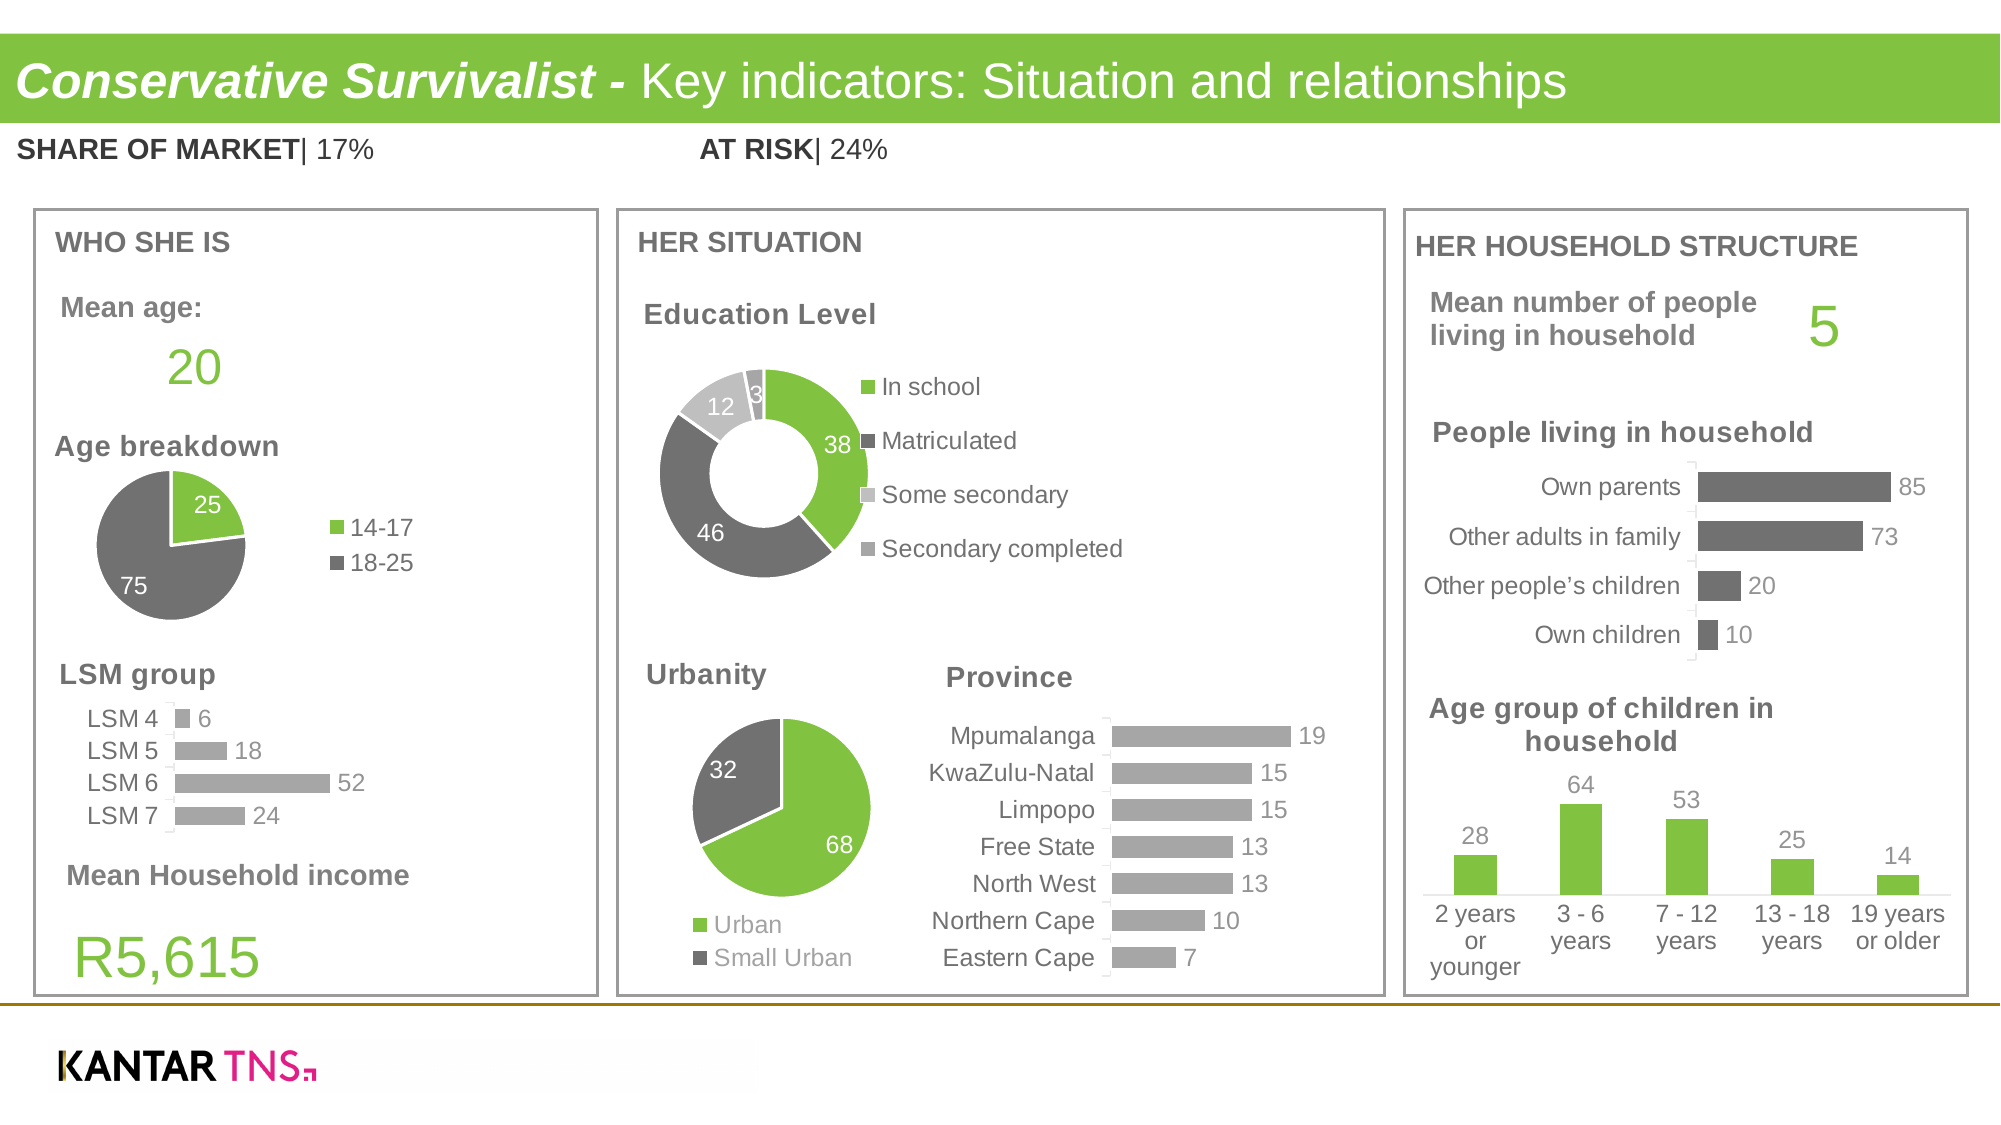

Conservative Survivalist - Key indicators: Situation and relationships
SHARE OF market| 17%
At risk| 24%

|  |
| --- |
| Mean number of people living in household |

WHO SHE IS
HER SITUATION
HER HOUSEHOLD STRUCTURE
5

### Chart: Education Level

| Category | Work Status |
|---|---|
| In school | 38.0 |
| Matriculated | 46.0 |
| Some secondary | 12.0 |
| Secondary completed | 3.0 |
| Mean age: |
| --- |
| 20 |

### Chart: Age breakdown

| Category | Age |
|---|---|
| 14-17 | 0.23 |
| 18-25 | 0.77 |

### Chart: People living in household

| Category | Age |
|---|---|
| Own parents | 85.0 |
| Other adults in family | 73.0 |
| Other people’s children | 20.0 |
| Own children | 10.0 |

### Chart: LSM group

| Category | Sales |
|---|---|
| LSM 4 | 6.0 |
| LSM 5 | 18.0 |
| LSM 6 | 52.0 |
| LSM 7 | 24.0 |

### Chart: Urbanity

| Category | Age |
|---|---|
| Urban | 0.68 |
| Small Urban | 0.32 |

### Chart: Province

| Category | Sales |
|---|---|
| Mpumalanga | 19.0 |
| KwaZulu-Natal | 15.0 |
| Limpopo | 15.0 |
| Free State | 13.0 |
| North West | 13.0 |
| Northern Cape | 10.0 |
| Eastern Cape | 7.0 |

### Chart: Age group of children in household

| Category | Series 1 |
|---|---|
| 2 years or younger | 28.0 |
| 3 - 6 years | 64.0 |
| 7 - 12 years | 53.0 |
| 13 - 18 years | 25.0 |
| 19 years or older | 14.0 |
|  |
| --- |
| Mean Household income |
R5,615